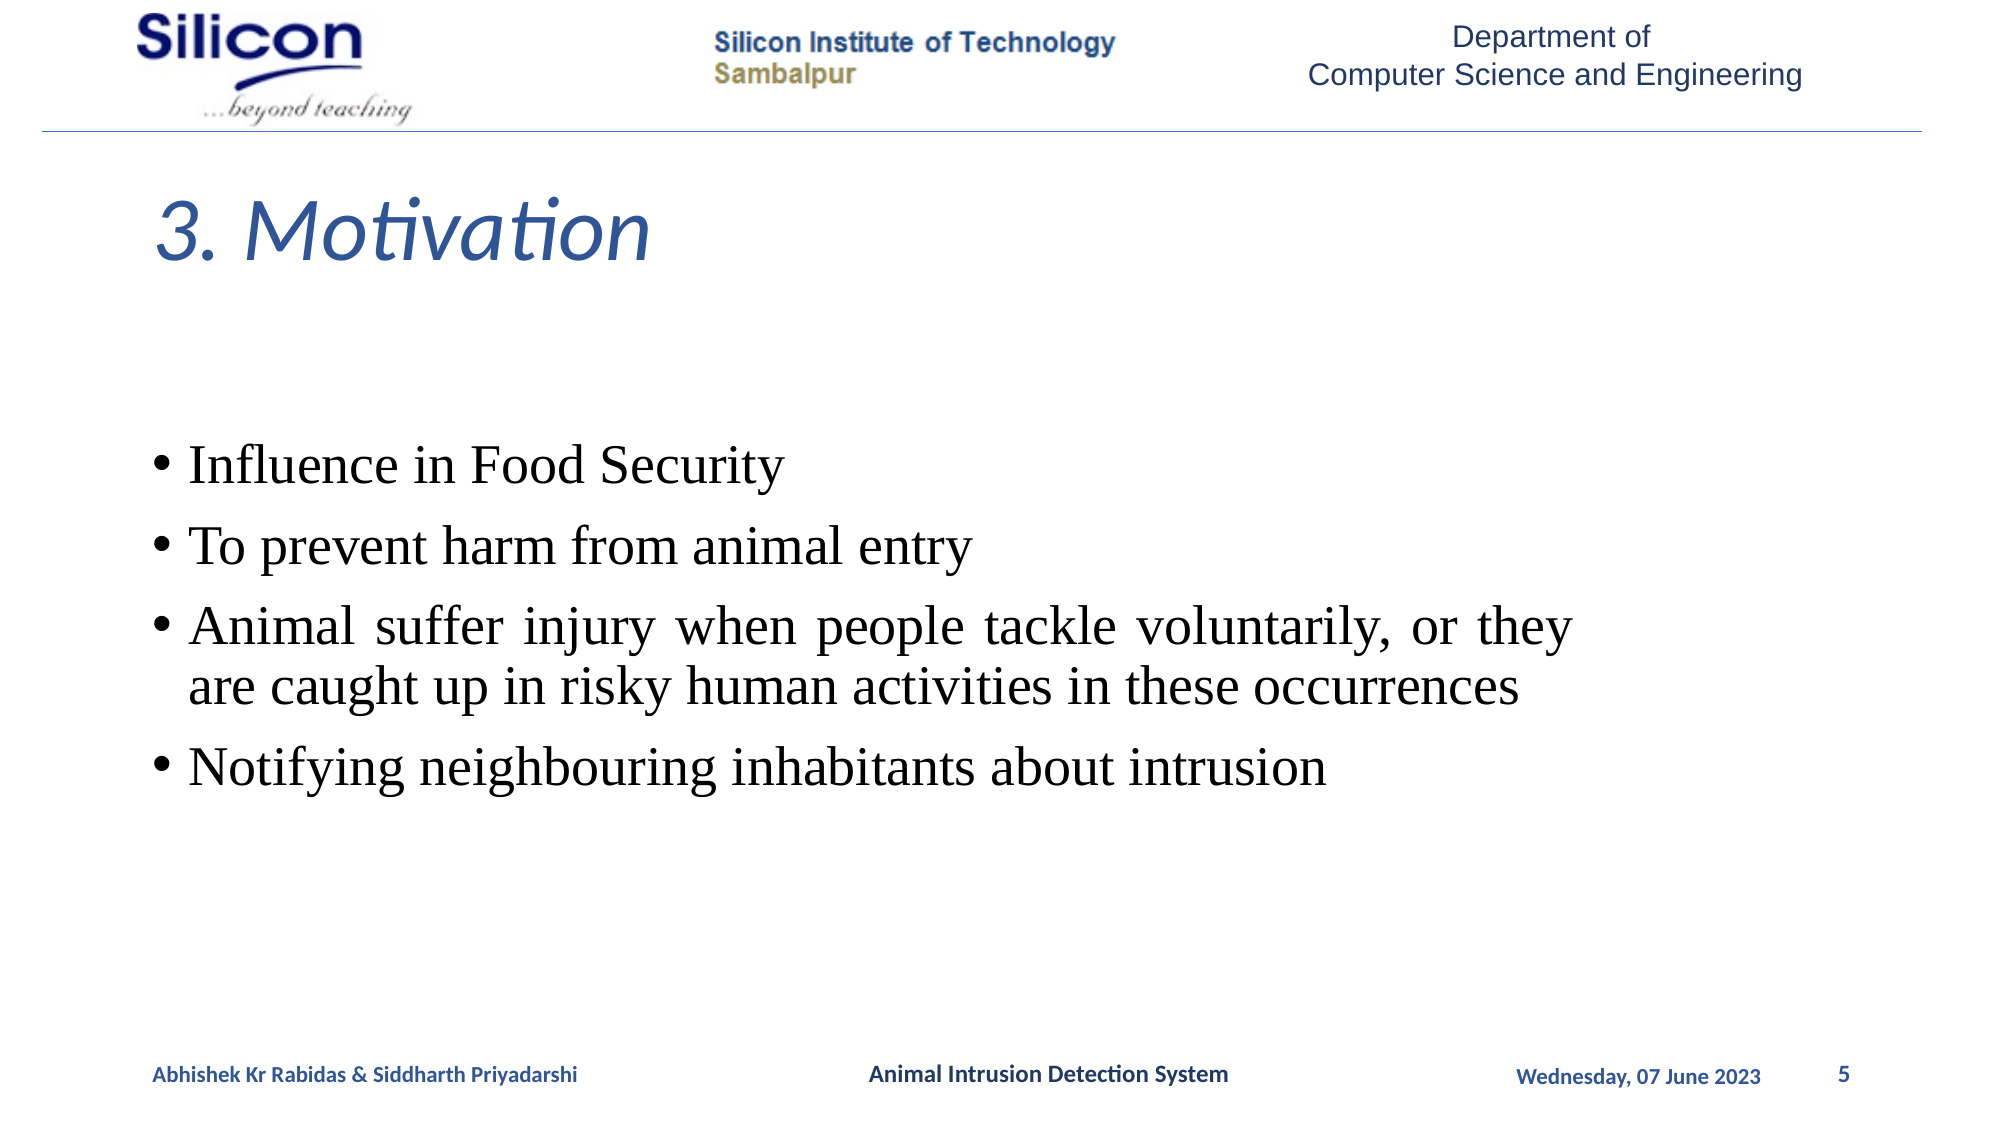

# 3. Motivation
Influence in Food Security
To prevent harm from animal entry
Animal suffer injury when people tackle voluntarily, or they are caught up in risky human activities in these occurrences
Notifying neighbouring inhabitants about intrusion
Animal Intrusion Detection System
5